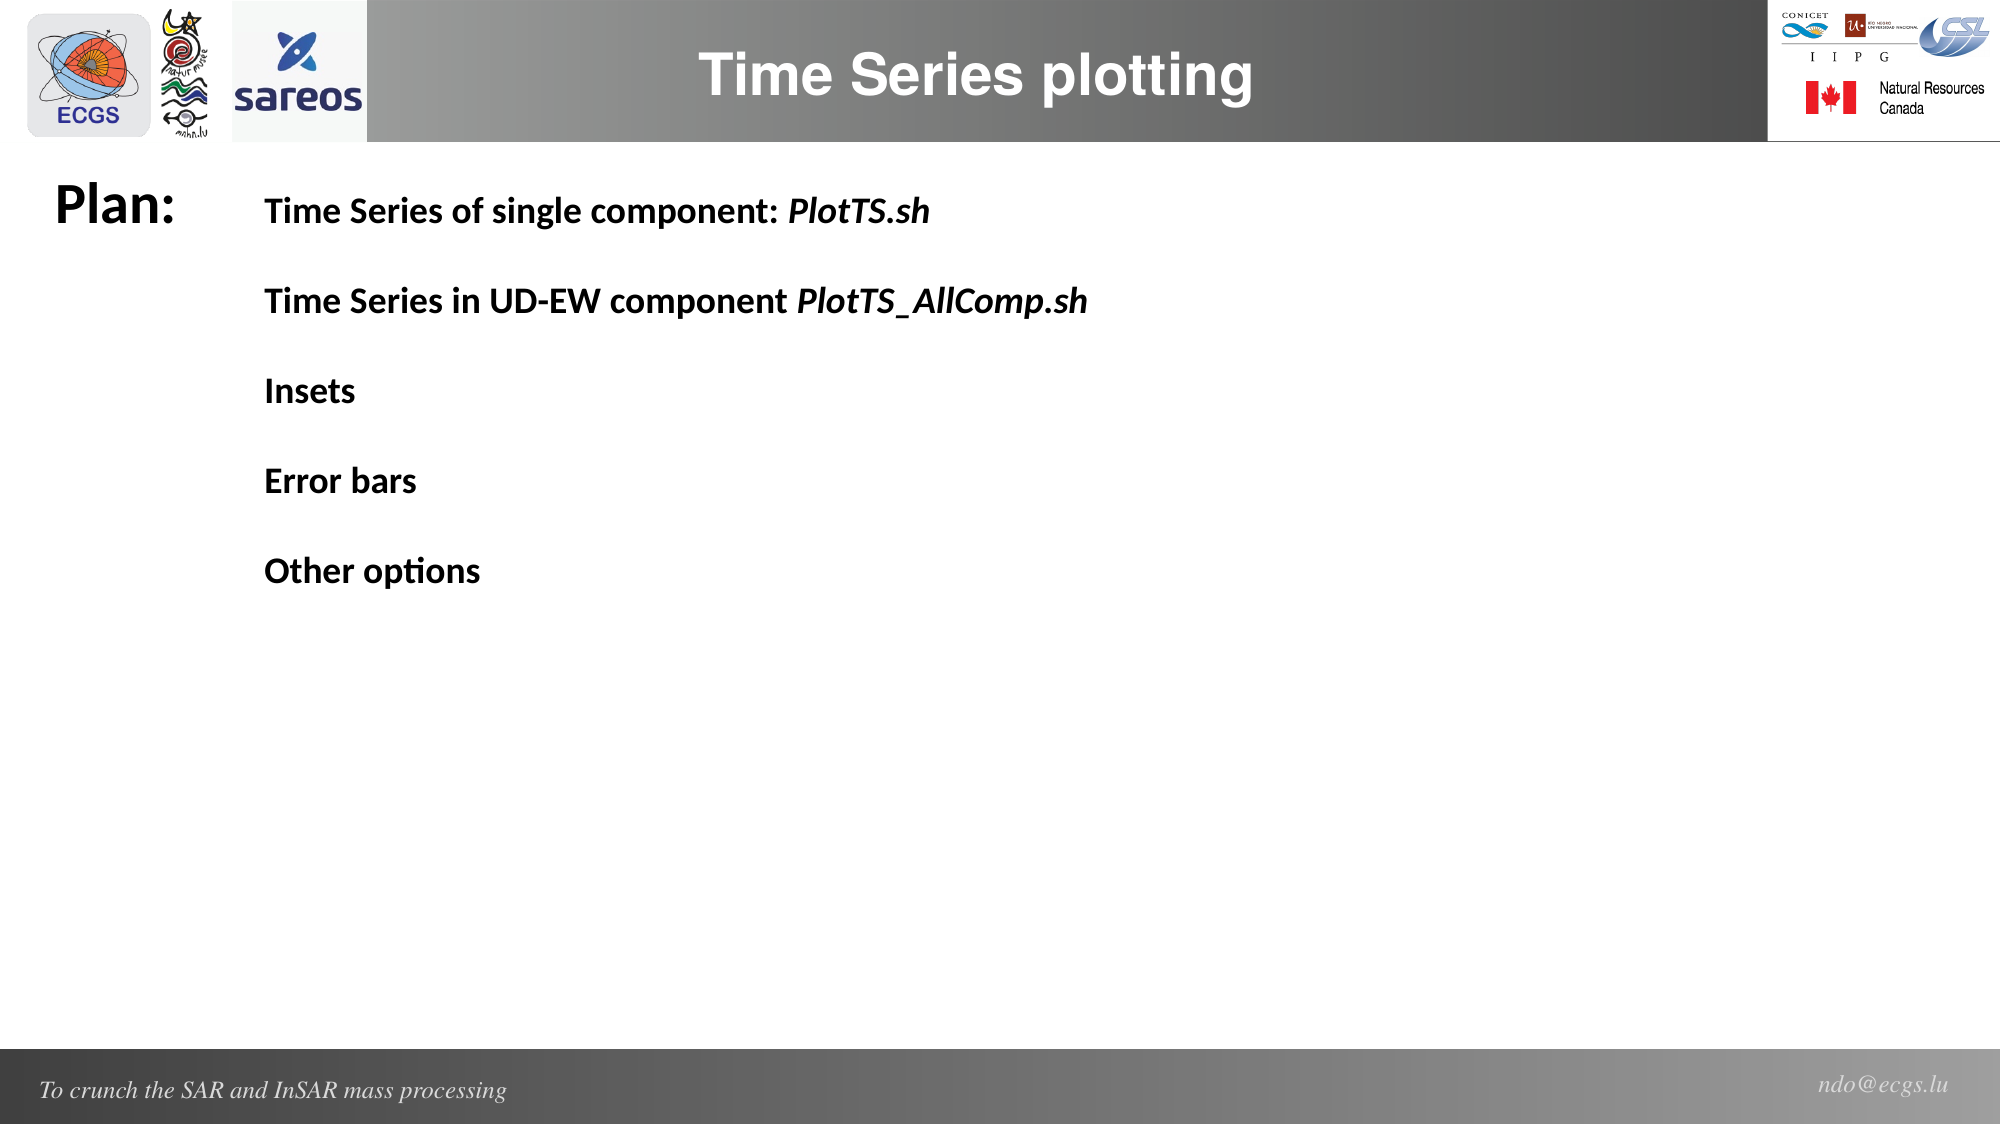

Time Series plotting
Plan:
Time Series of single component: PlotTS.sh

Time Series in UD-EW component PlotTS_AllComp.sh

Insets

Error bars

Other options